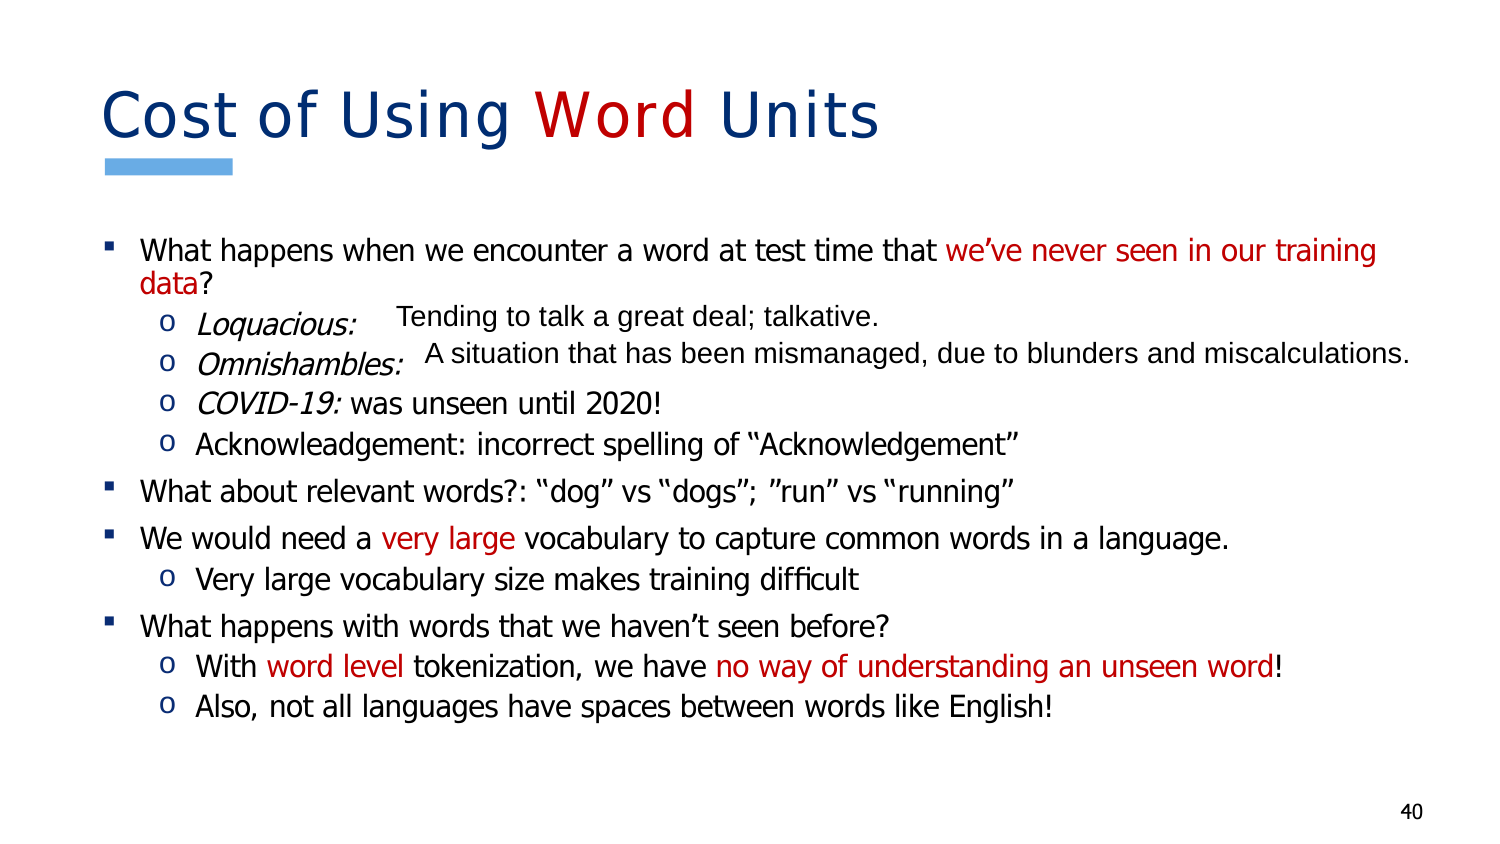

# Cost of Using Word Units
What happens when we encounter a word at test time that we’ve never seen in our training data?
Loquacious:
Omnishambles:
COVID-19: was unseen until 2020!
Acknowleadgement: incorrect spelling of “Acknowledgement”
What about relevant words?: “dog” vs “dogs”; ”run” vs “running”
We would need a very large vocabulary to capture common words in a language.
Very large vocabulary size makes training difficult
What happens with words that we haven’t seen before?
With word level tokenization, we have no way of understanding an unseen word!
Also, not all languages have spaces between words like English!
Tending to talk a great deal; talkative.
A situation that has been mismanaged, due to blunders and miscalculations.